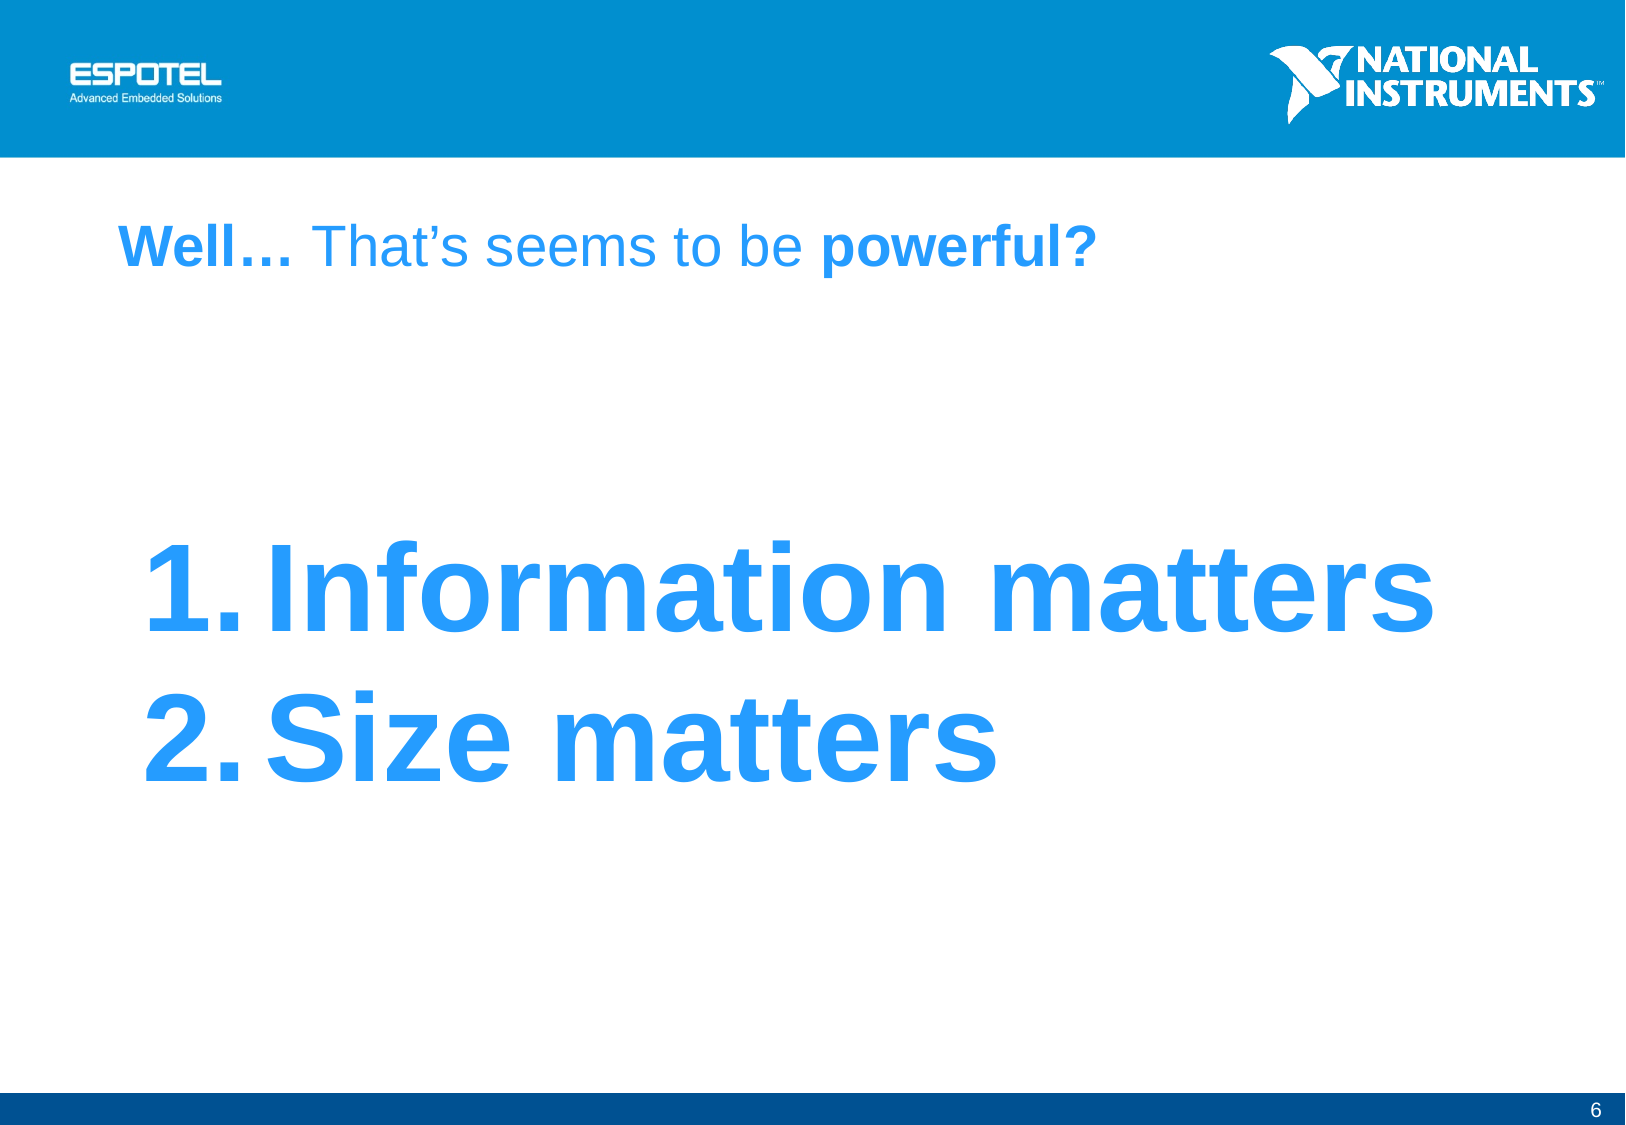

Well… That’s seems to be powerful?
Information matters
Size matters
6